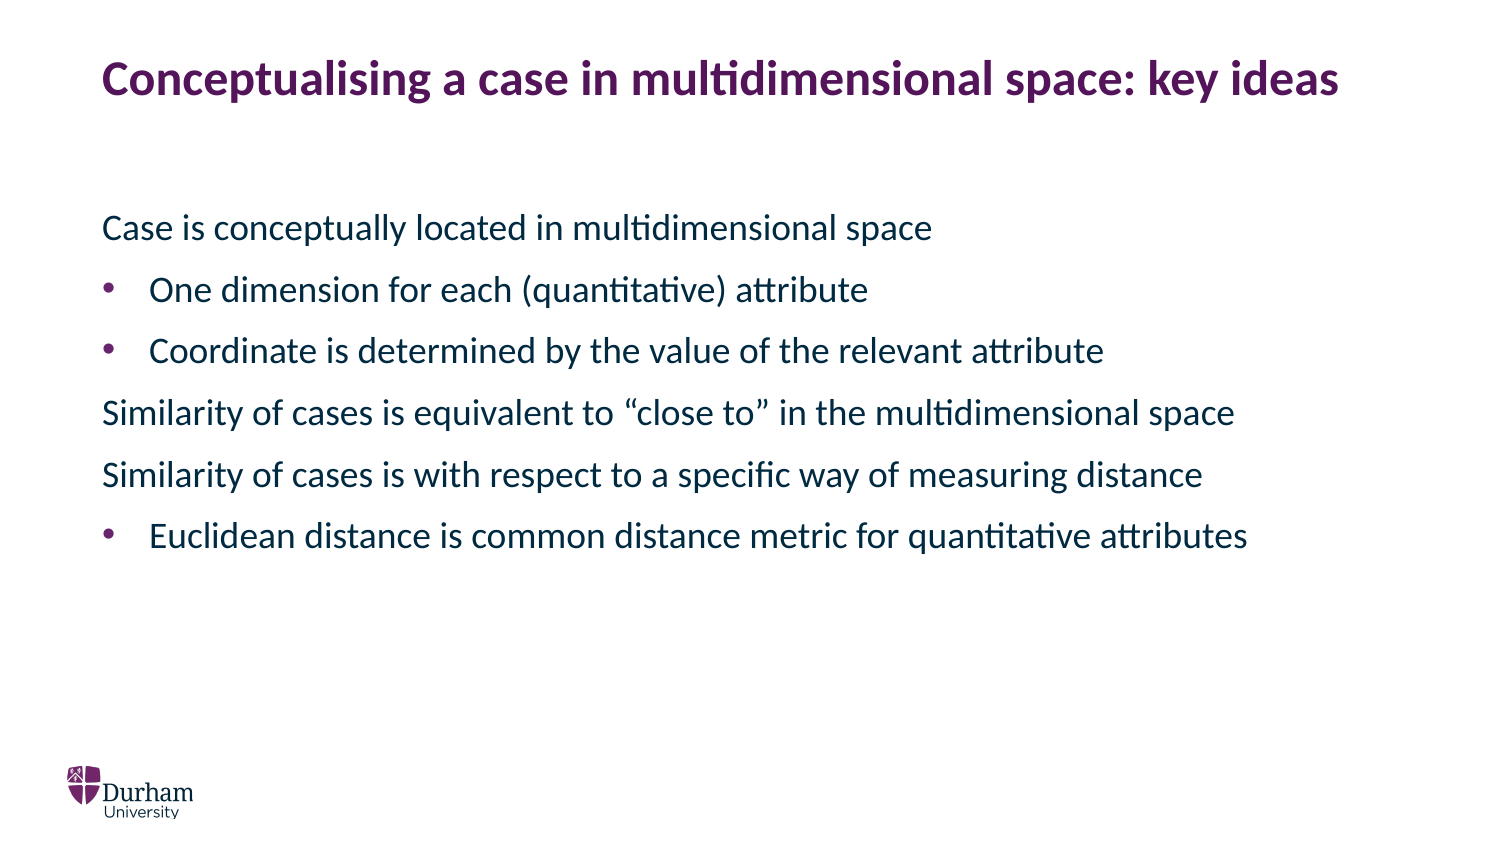

# Conceptualising a case in multidimensional space: key ideas
Case is conceptually located in multidimensional space
One dimension for each (quantitative) attribute
Coordinate is determined by the value of the relevant attribute
Similarity of cases is equivalent to “close to” in the multidimensional space
Similarity of cases is with respect to a specific way of measuring distance
Euclidean distance is common distance metric for quantitative attributes